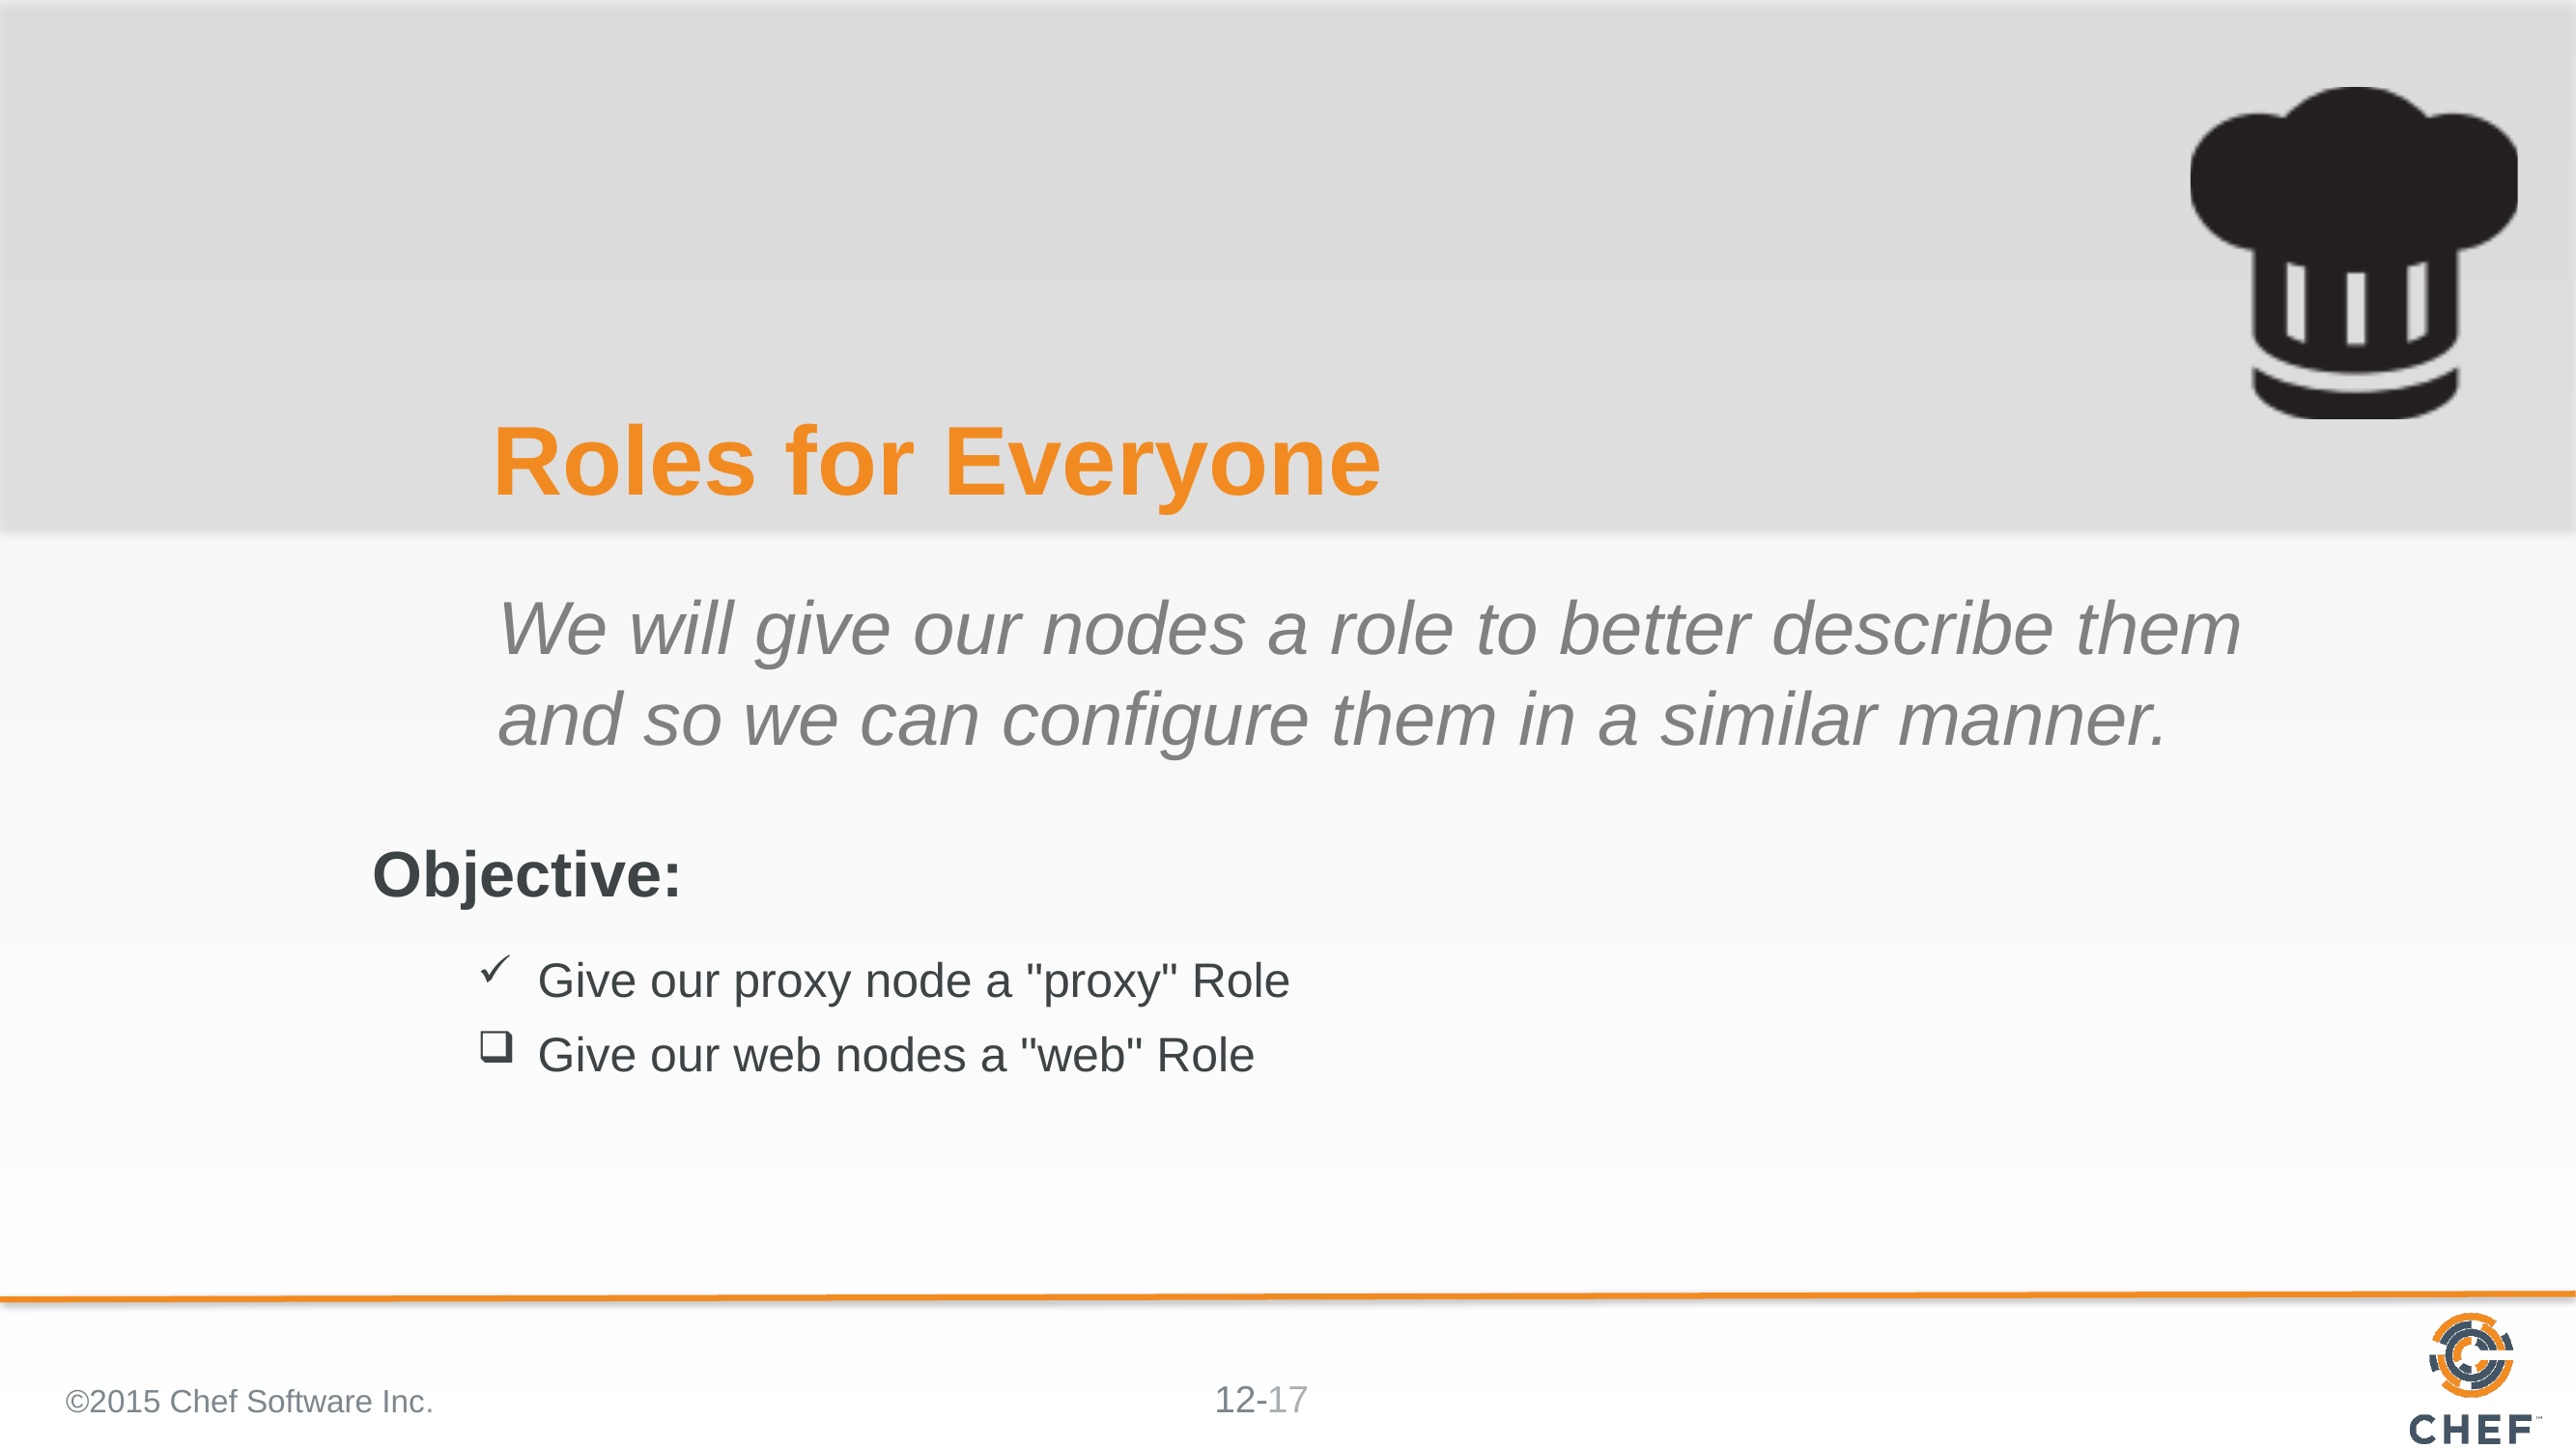

# Roles for Everyone
We will give our nodes a role to better describe them and so we can configure them in a similar manner.
Give our proxy node a "proxy" Role
Give our web nodes a "web" Role
©2015 Chef Software Inc.
17